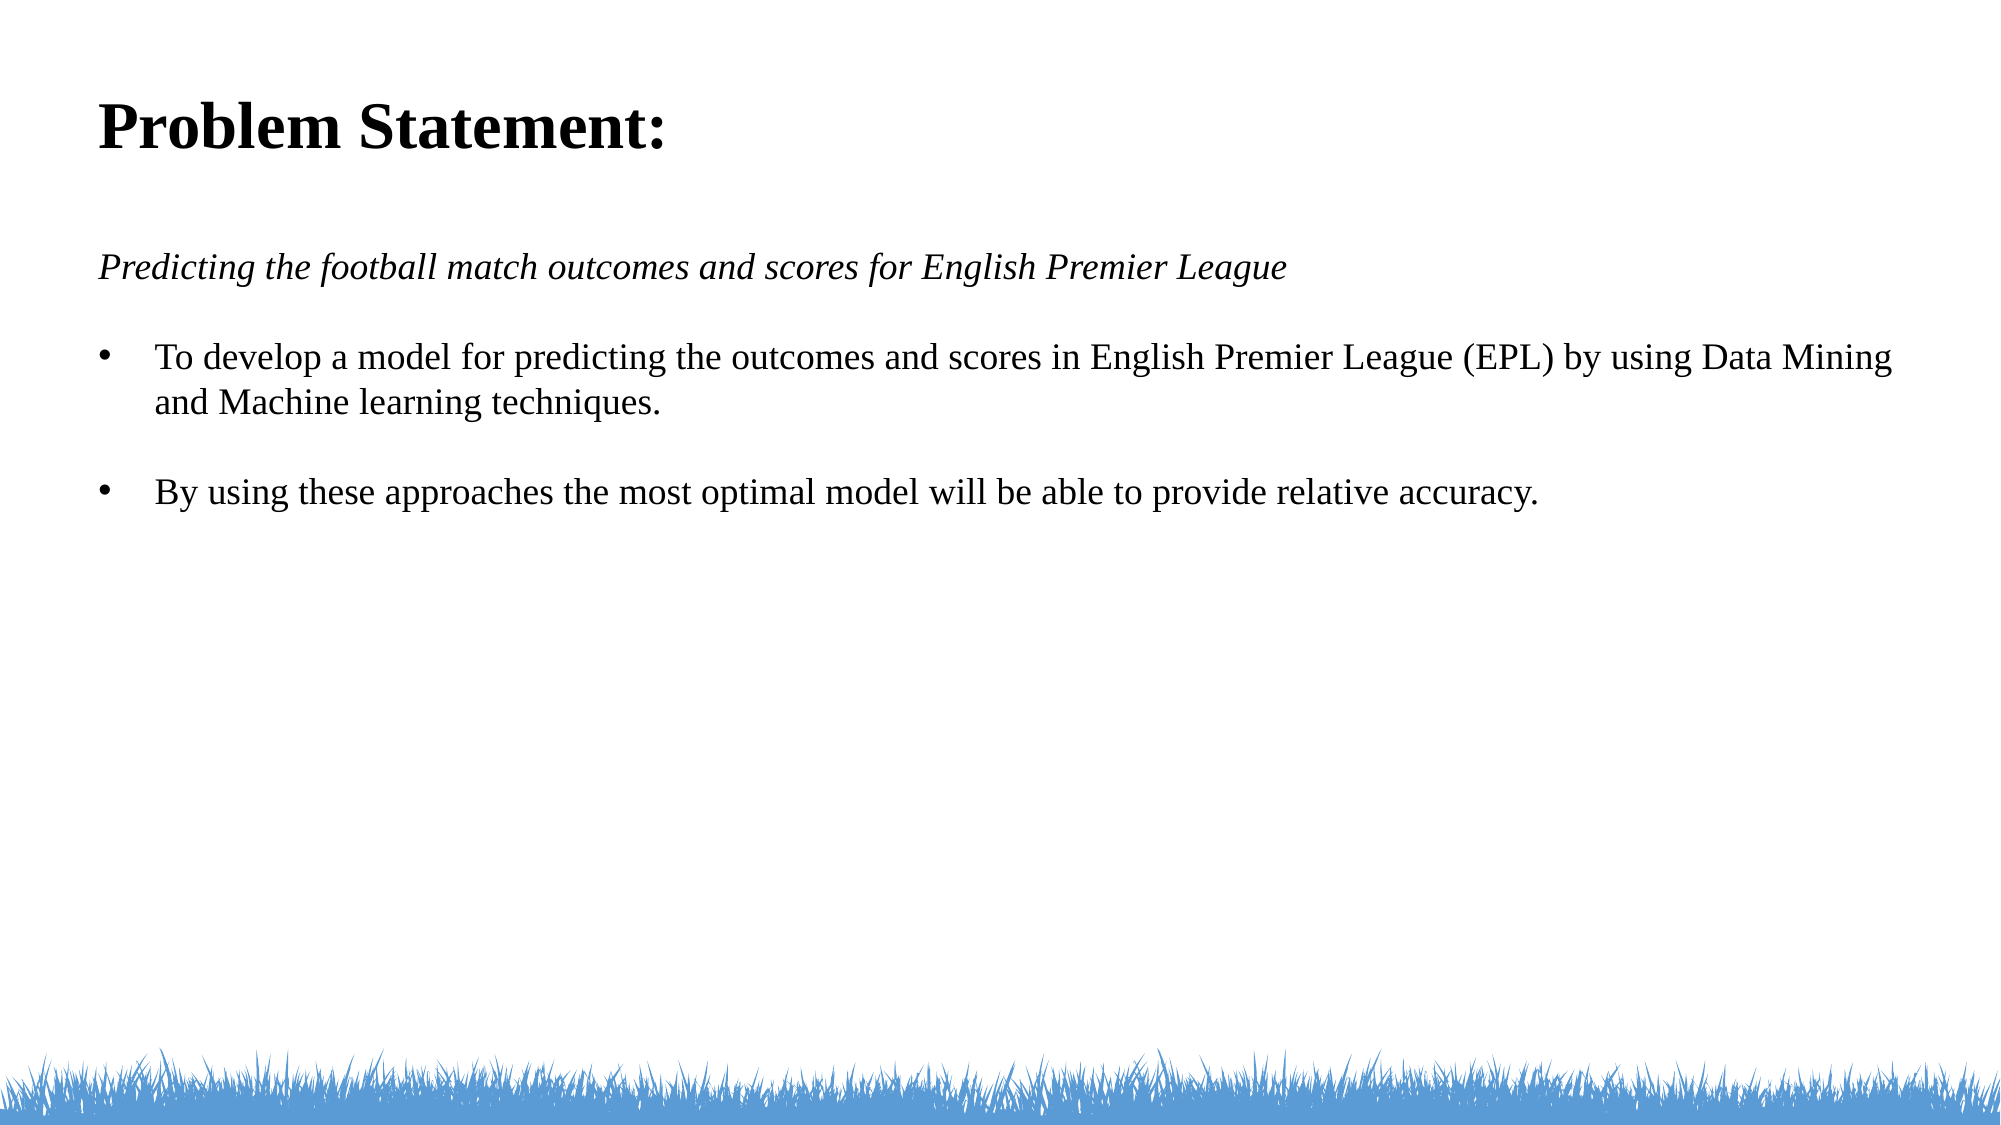

Problem Statement:

Predicting the football match outcomes and scores for English Premier League

To develop a model for predicting the outcomes and scores in English Premier League (EPL) by using Data Mining and Machine learning techniques.

By using these approaches the most optimal model will be able to provide relative accuracy.